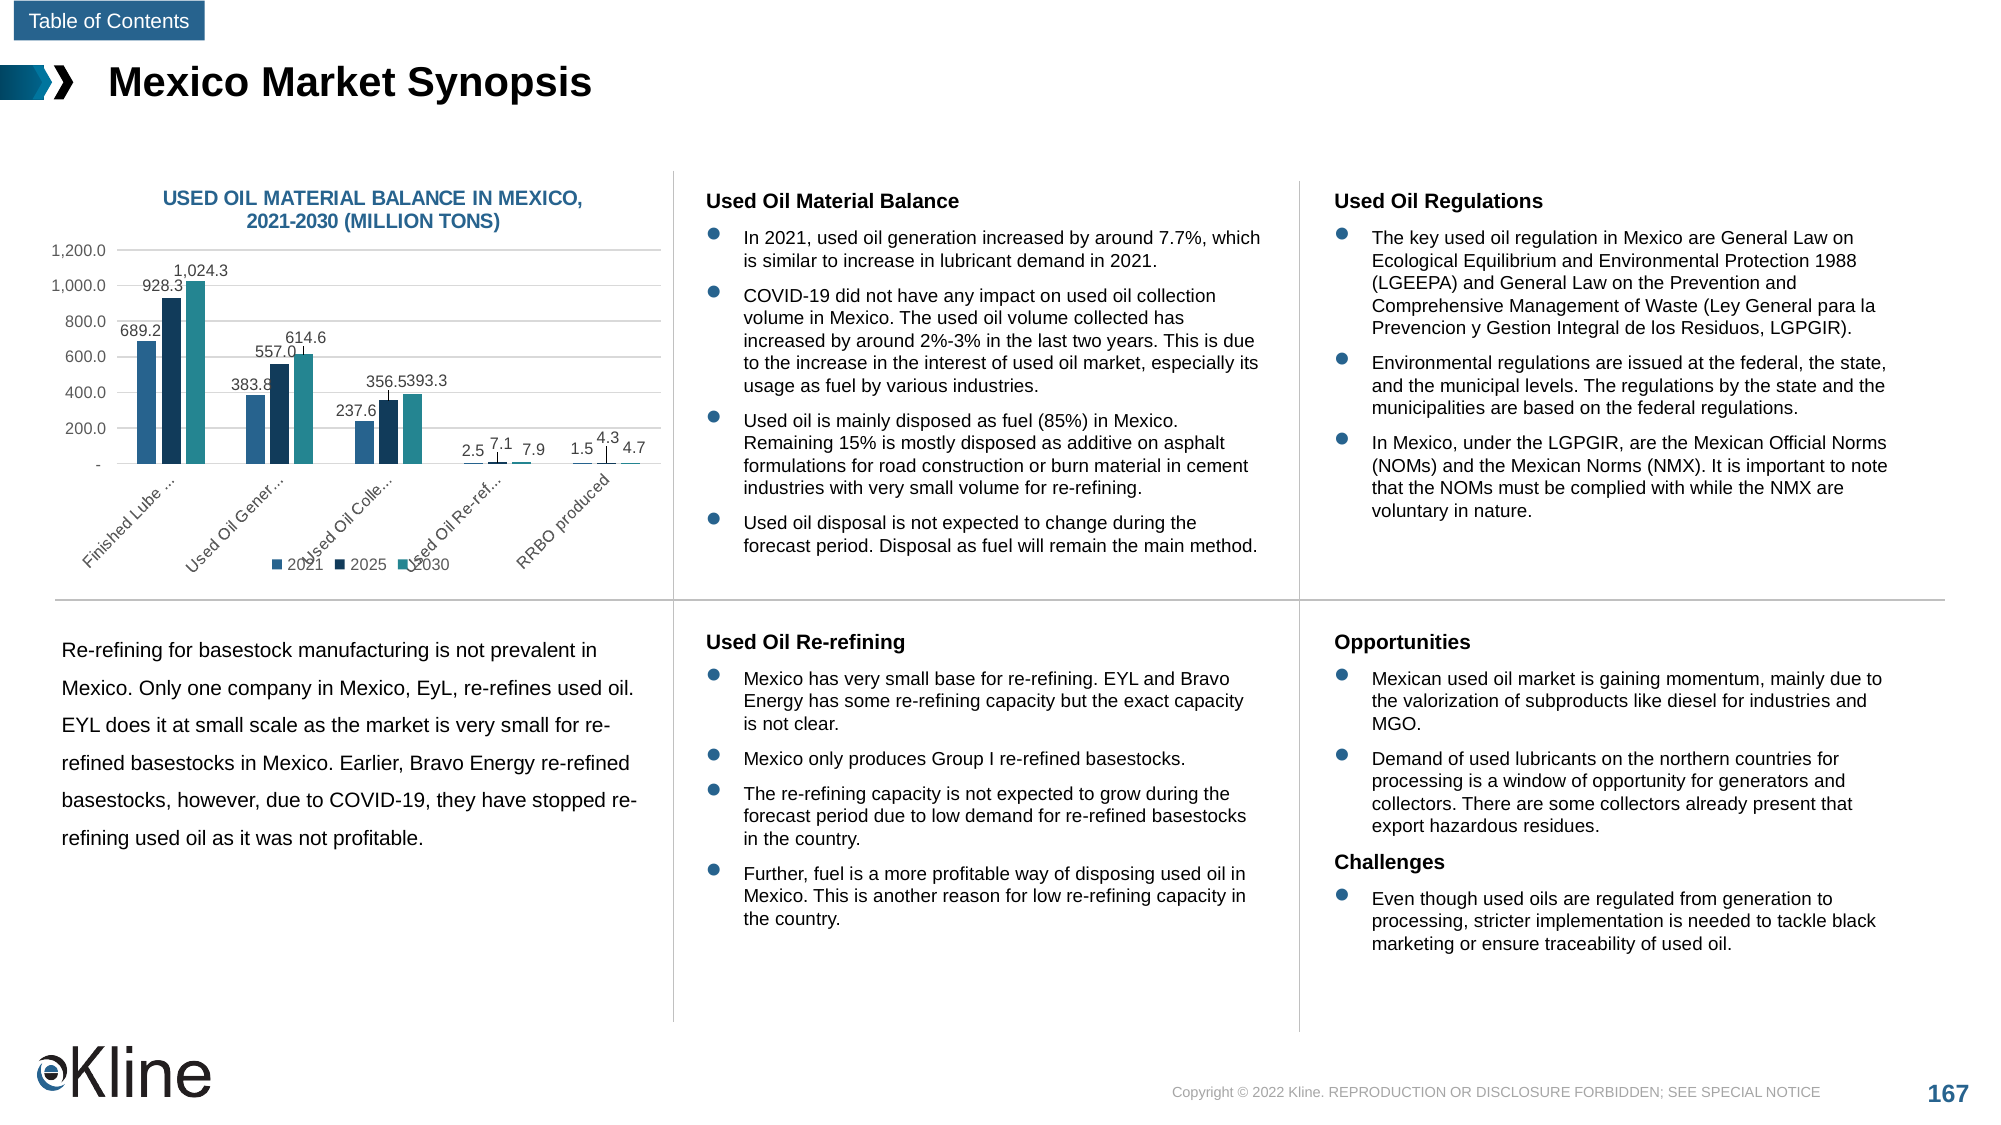

# Mexico Market Synopsis

### Chart: USED OIL MATERIAL BALANCE IN MEXICO, 2021-2030 (MILLION TONS)

| Category | 2021 | 2025 | 2030 |
|---|---|---|---|
| Finished Lube Demand | 689.2 | 928.3 | 1024.3 |
| Used Oil Generated | 383.8 | 557.0 | 614.6 |
| Used Oil Collected | 237.6 | 356.5 | 393.3 |
| Used Oil Re-refined | 2.5 | 7.1 | 7.9 |
| RRBO produced | 1.5 | 4.3 | 4.7 |
Used Oil Material Balance
In 2021, used oil generation increased by around 7.7%, which is similar to increase in lubricant demand in 2021.
COVID-19 did not have any impact on used oil collection volume in Mexico. The used oil volume collected has increased by around 2%-3% in the last two years. This is due to the increase in the interest of used oil market, especially its usage as fuel by various industries.
Used oil is mainly disposed as fuel (85%) in Mexico.  Remaining 15% is mostly disposed as additive on asphalt formulations for road construction or burn material in cement industries with very small volume for re-refining.
Used oil disposal is not expected to change during the forecast period. Disposal as fuel will remain the main method.
Used Oil Regulations
The key used oil regulation in Mexico are General Law on Ecological Equilibrium and Environmental Protection 1988 (LGEEPA) and General Law on the Prevention and Comprehensive Management of Waste (Ley General para la Prevencion y Gestion Integral de los Residuos, LGPGIR).
Environmental regulations are issued at the federal, the state, and the municipal levels. The regulations by the state and the municipalities are based on the federal regulations.
In Mexico, under the LGPGIR, are the Mexican Official Norms (NOMs) and the Mexican Norms (NMX). It is important to note that the NOMs must be complied with while the NMX are voluntary in nature.
Re-refining for basestock manufacturing is not prevalent in Mexico. Only one company in Mexico, EyL, re-refines used oil. EYL does it at small scale as the market is very small for re-refined basestocks in Mexico. Earlier, Bravo Energy re-refined basestocks, however, due to COVID-19, they have stopped re-refining used oil as it was not profitable.
Used Oil Re-refining
Mexico has very small base for re-refining. EYL and Bravo Energy has some re-refining capacity but the exact capacity is not clear.
Mexico only produces Group I re-refined basestocks.
The re-refining capacity is not expected to grow during the forecast period due to low demand for re-refined basestocks in the country.
Further, fuel is a more profitable way of disposing used oil in Mexico. This is another reason for low re-refining capacity in the country.
Opportunities
Mexican used oil market is gaining momentum, mainly due to the valorization of subproducts like diesel for industries and MGO.
Demand of used lubricants on the northern countries for processing is a window of opportunity for generators and collectors. There are some collectors already present that export hazardous residues.
Challenges
Even though used oils are regulated from generation to processing, stricter implementation is needed to tackle black marketing or ensure traceability of used oil.